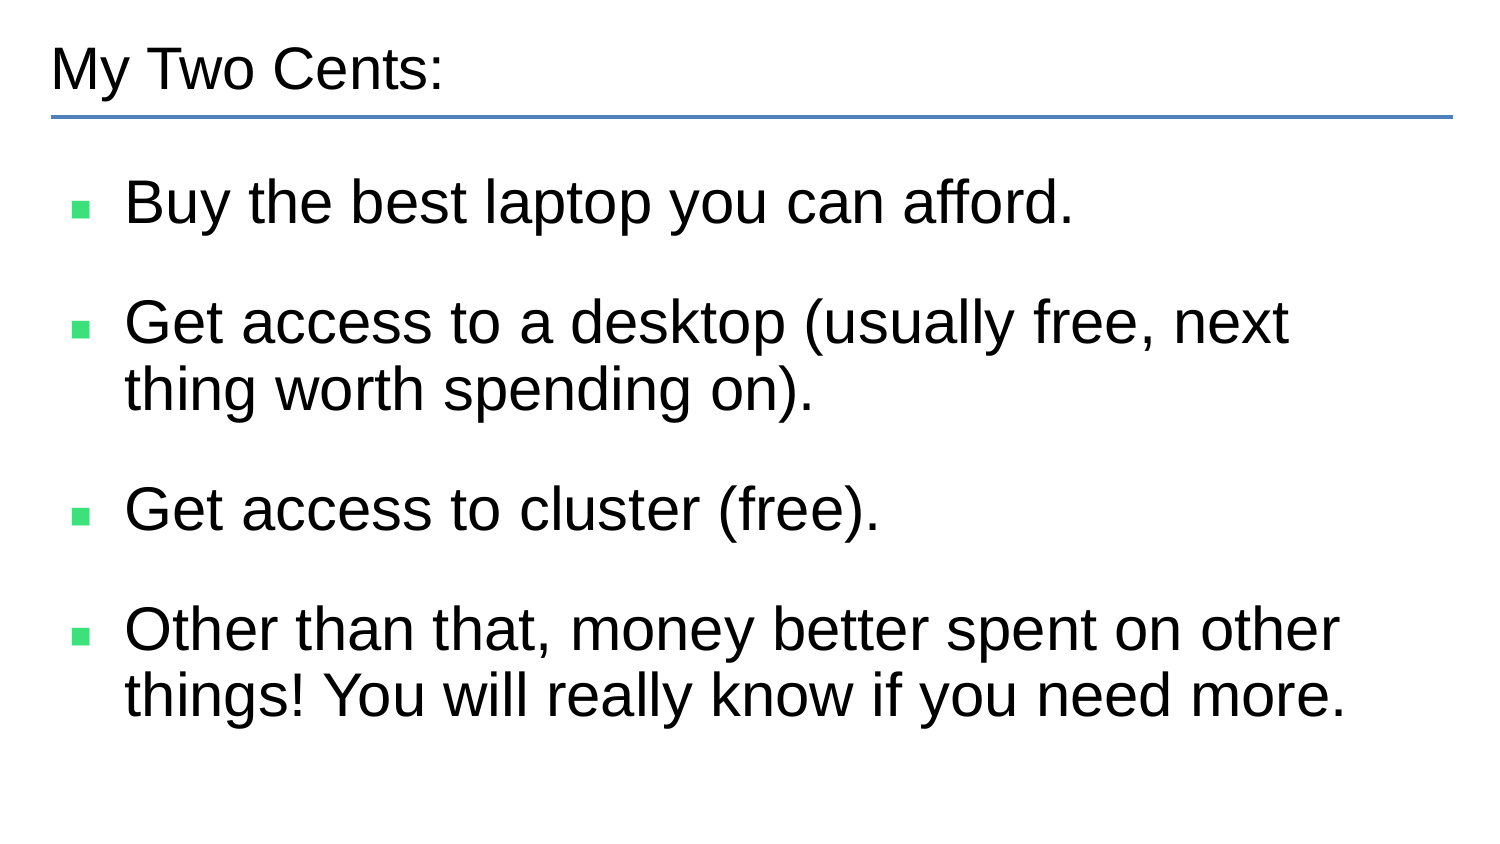

# My Two Cents:
Buy the best laptop you can afford.
Get access to a desktop (usually free, next thing worth spending on).
Get access to cluster (free).
Other than that, money better spent on other things! You will really know if you need more.